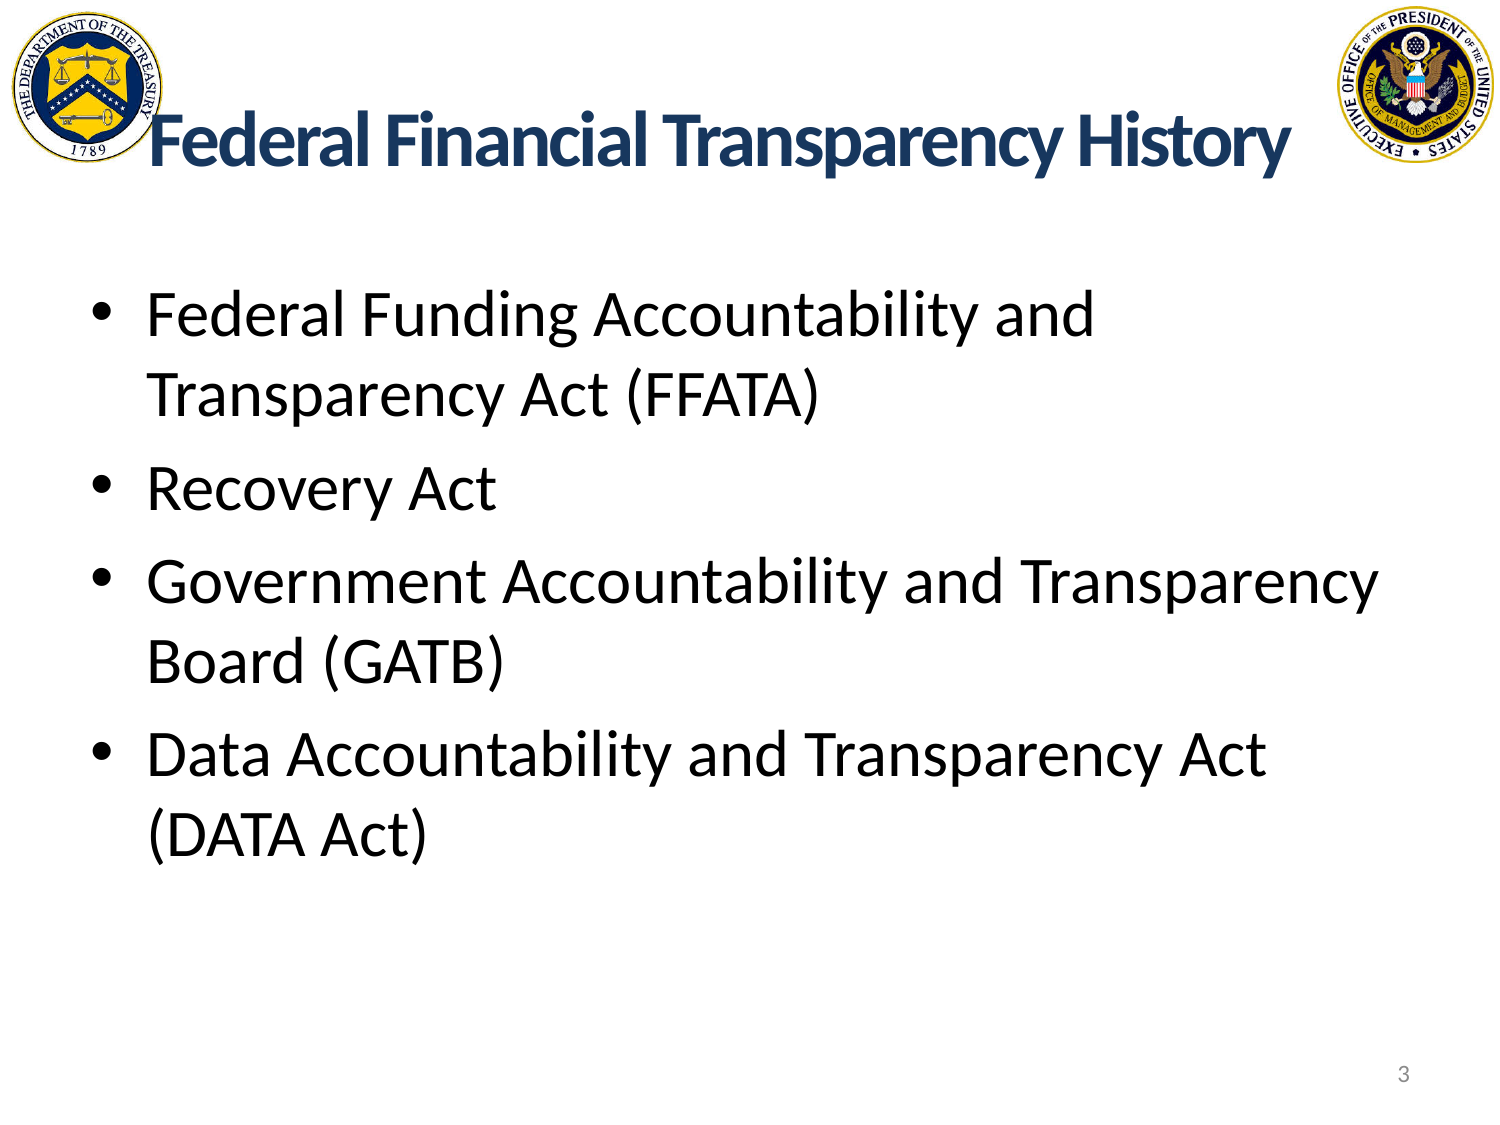

Federal Financial Transparency History
Federal Funding Accountability and Transparency Act (FFATA)
Recovery Act
Government Accountability and Transparency Board (GATB)
Data Accountability and Transparency Act (DATA Act)
3